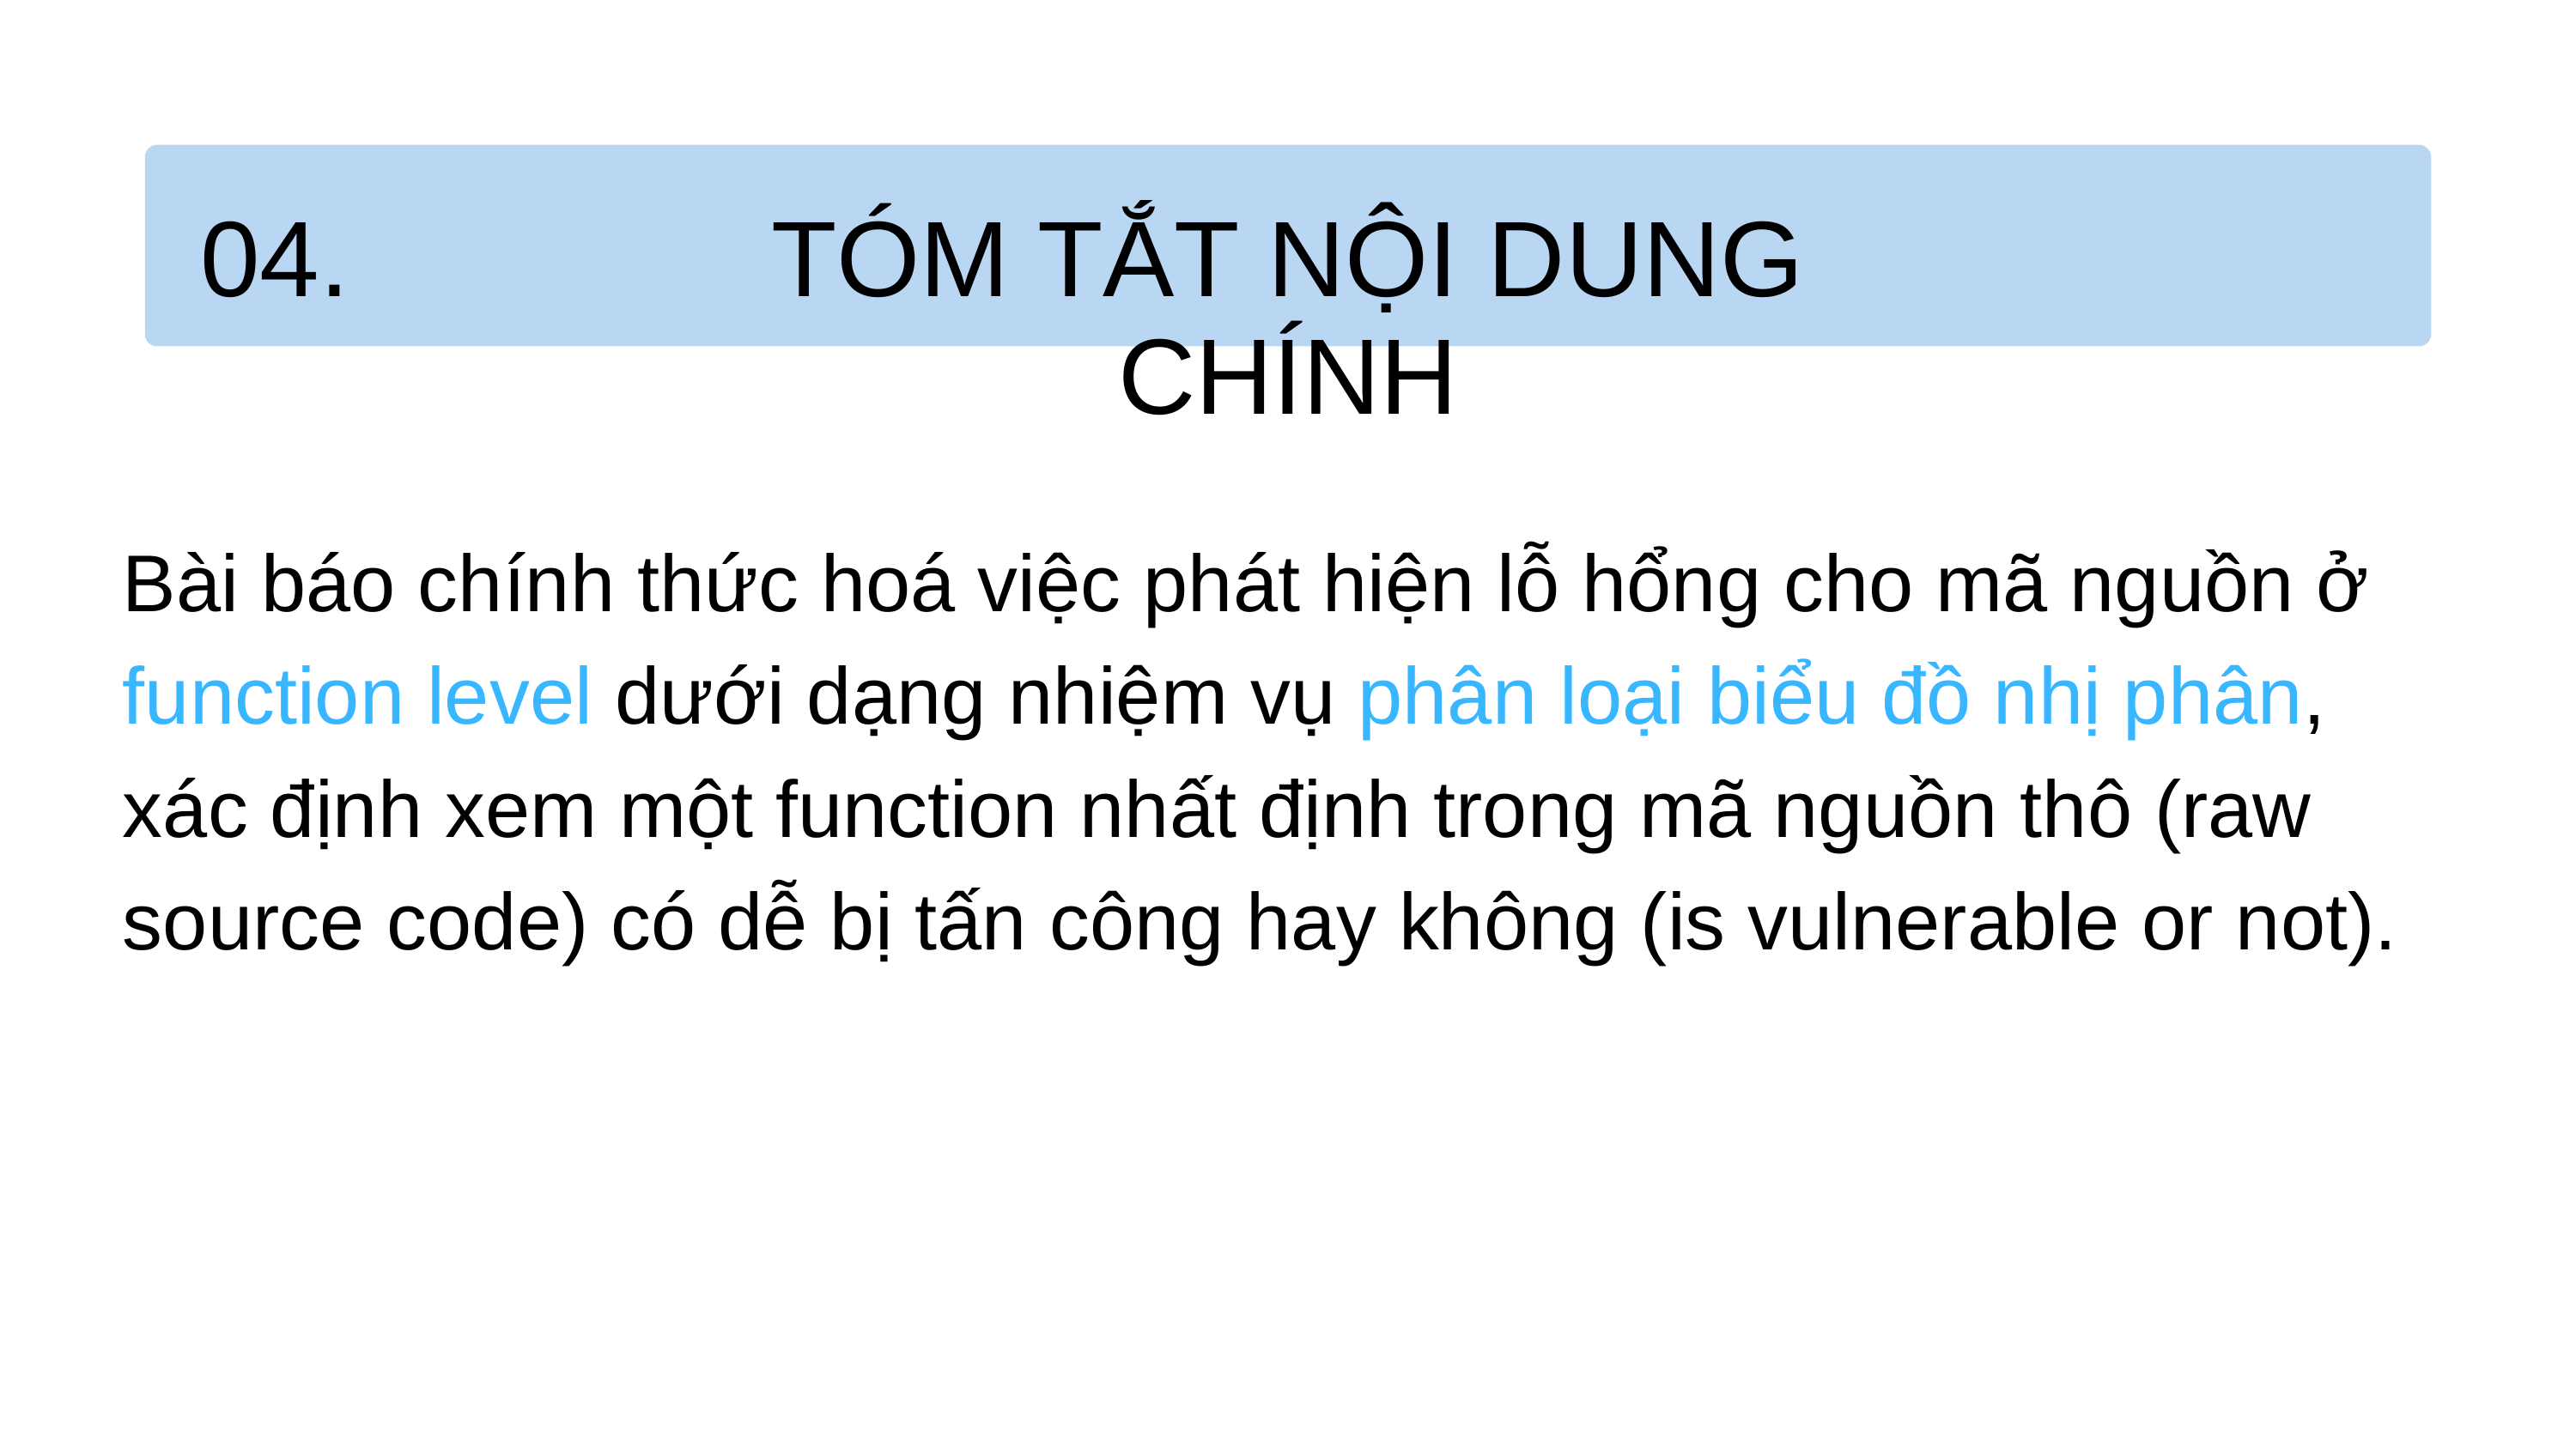

04.
TÓM TẮT NỘI DUNG CHÍNH
Bài báo chính thức hoá việc phát hiện lỗ hổng cho mã nguồn ở function level dưới dạng nhiệm vụ phân loại biểu đồ nhị phân, xác định xem một function nhất định trong mã nguồn thô (raw source code) có dễ bị tấn công hay không (is vulnerable or not).